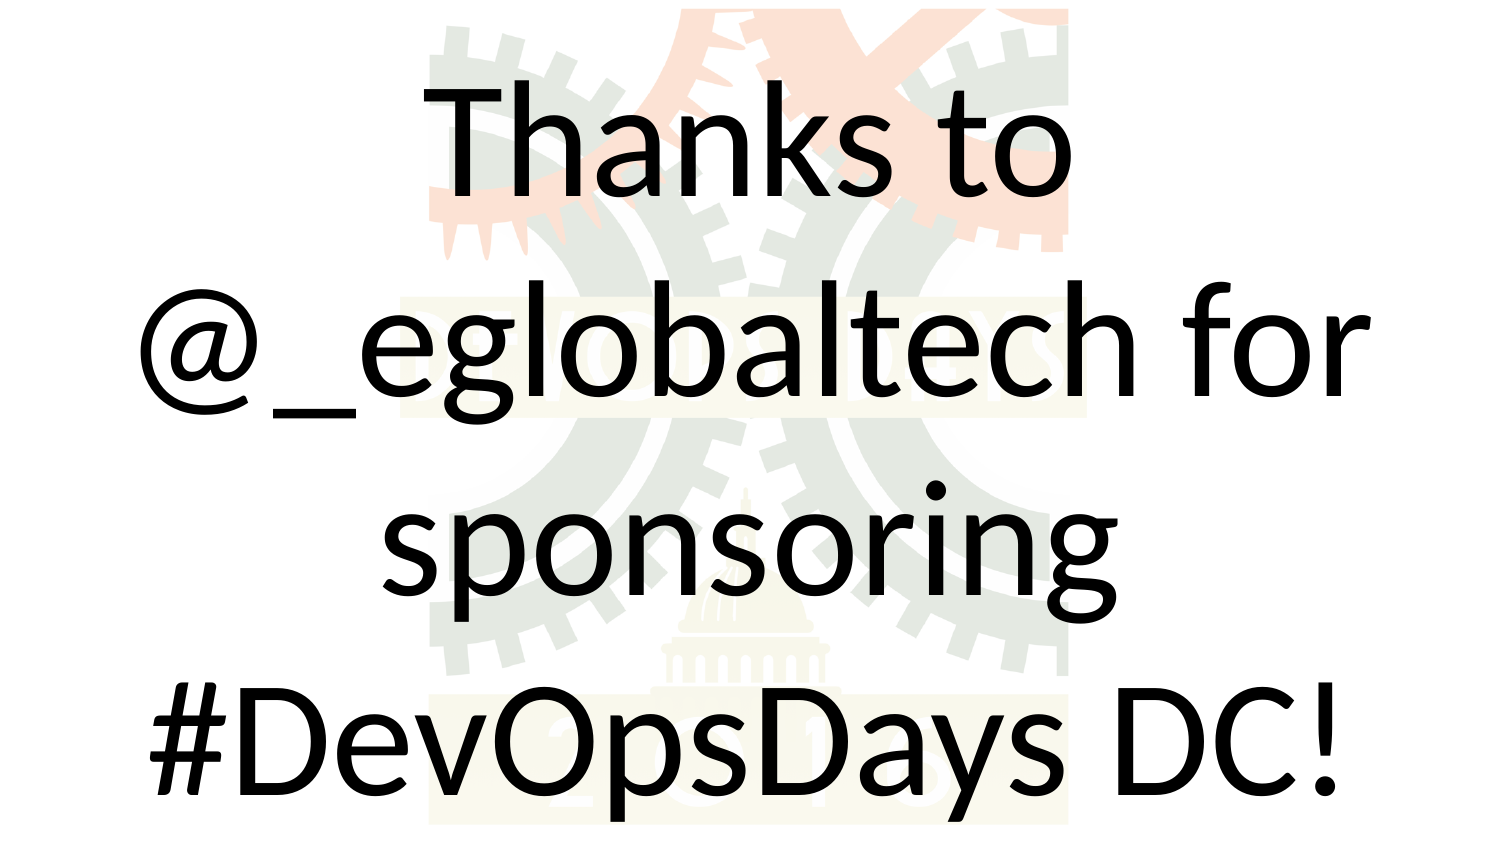

# Thanks to @_eglobaltech for sponsoring #DevOpsDays DC!